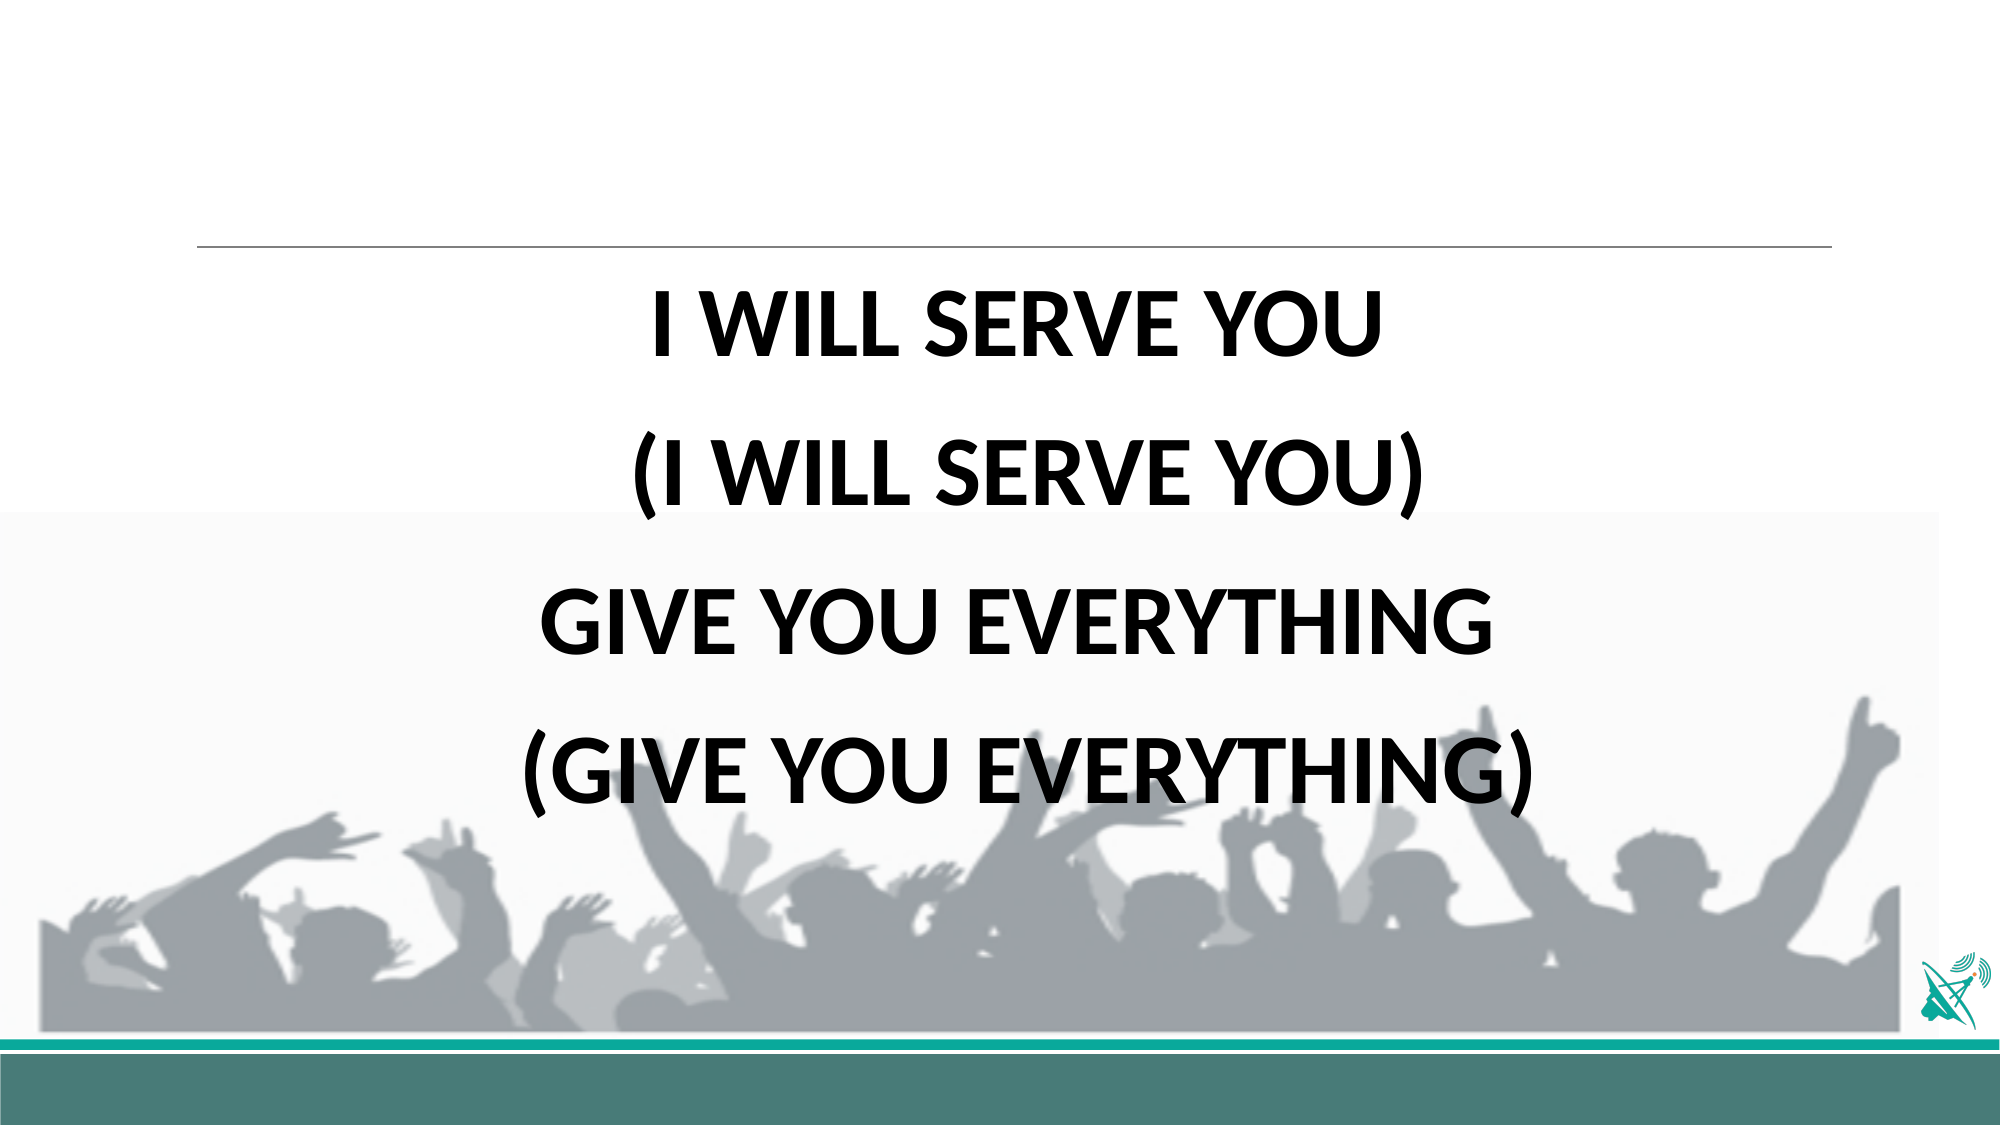

I WILL SERVE YOU
(I WILL SERVE YOU)
GIVE YOU EVERYTHING
(GIVE YOU EVERYTHING)